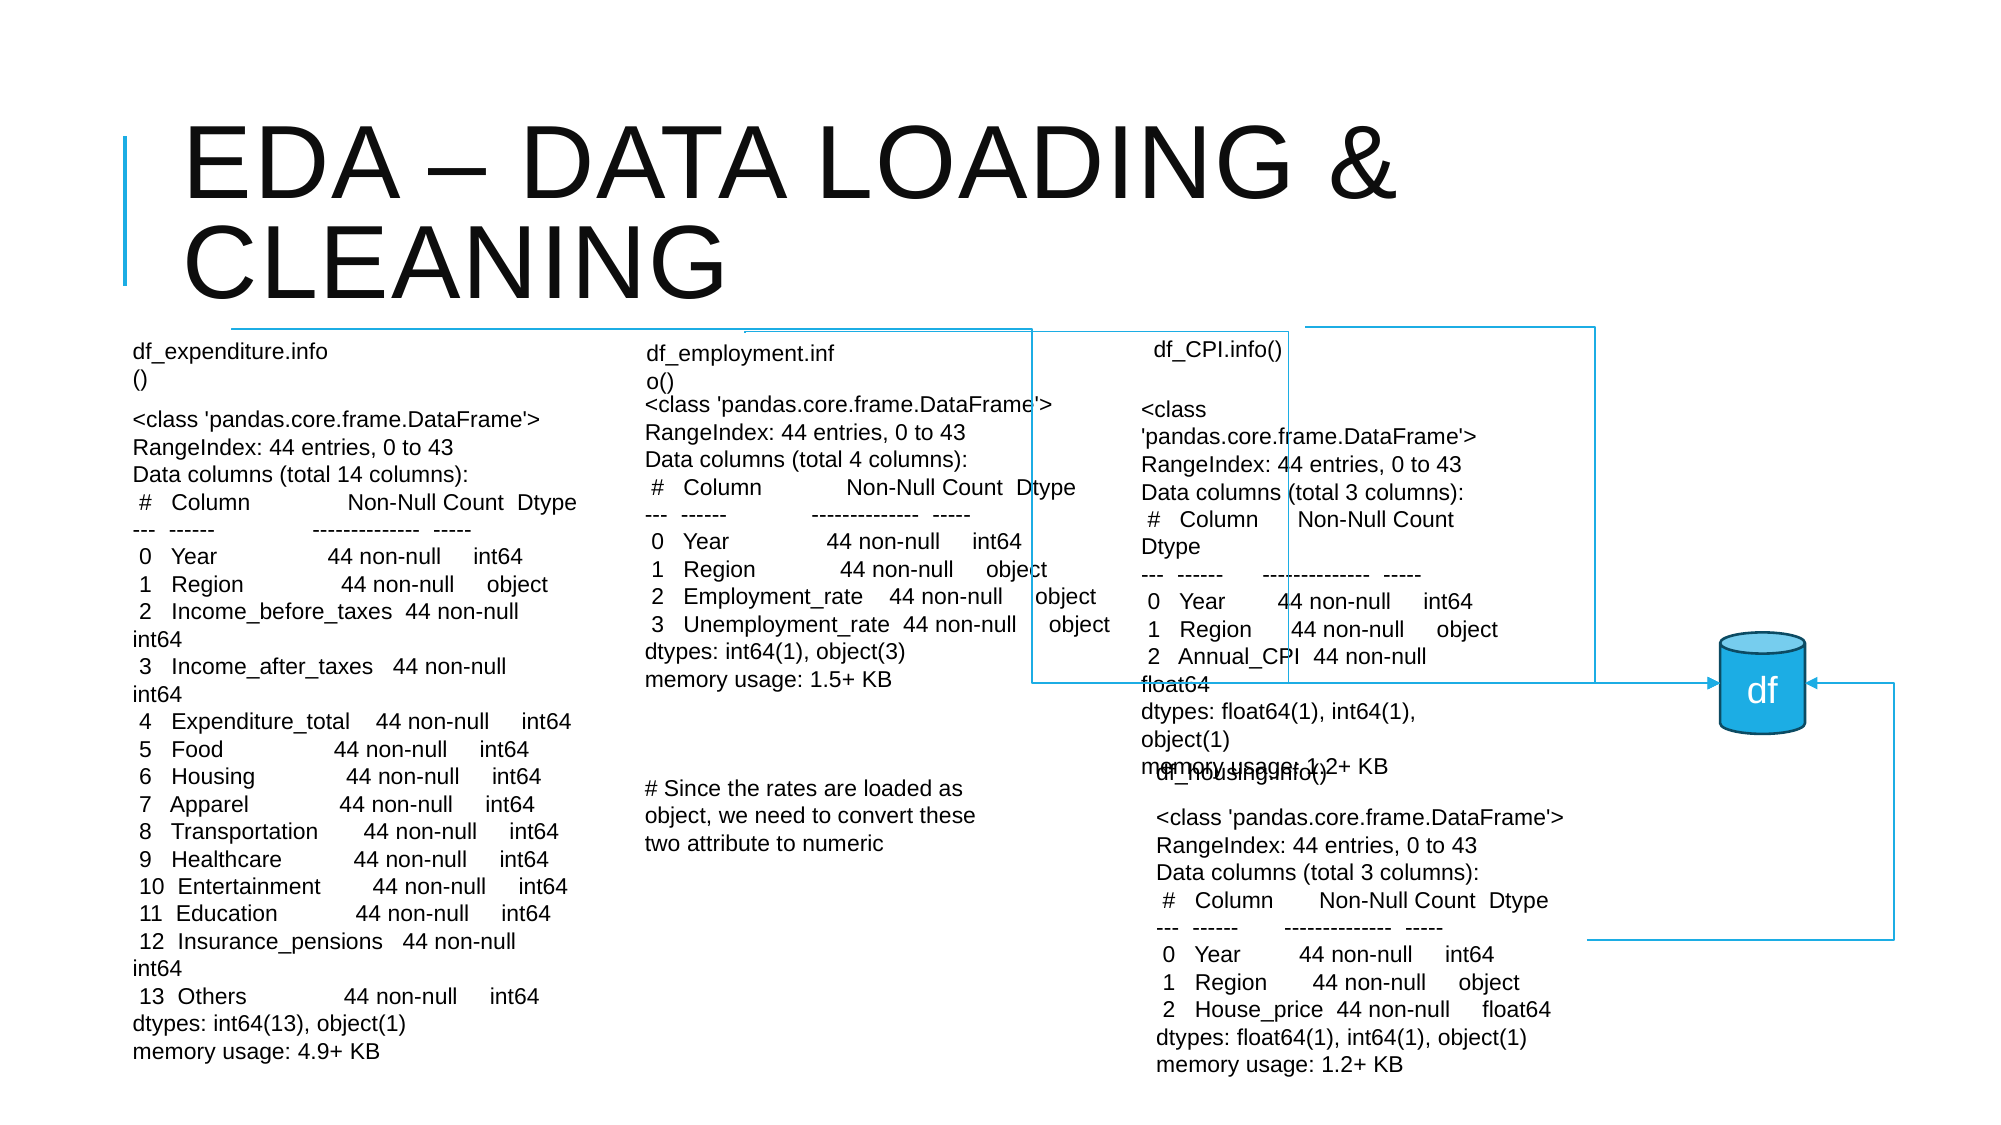

# EDA – Data loading & cleaning
df_CPI.info()
df_expenditure.info()
df_employment.info()
<class 'pandas.core.frame.DataFrame'>
RangeIndex: 44 entries, 0 to 43
Data columns (total 4 columns):
 #   Column             Non-Null Count  Dtype
---  ------             --------------  -----
 0   Year               44 non-null     int64
 1   Region             44 non-null     object
 2   Employment_rate    44 non-null     object
 3   Unemployment_rate  44 non-null     object
dtypes: int64(1), object(3)
memory usage: 1.5+ KB
<class 'pandas.core.frame.DataFrame'>
RangeIndex: 44 entries, 0 to 43
Data columns (total 3 columns):
 #   Column      Non-Null Count  Dtype
---  ------      --------------  -----
 0   Year        44 non-null     int64
 1   Region      44 non-null     object
 2   Annual_CPI  44 non-null     float64
dtypes: float64(1), int64(1), object(1)
memory usage: 1.2+ KB
<class 'pandas.core.frame.DataFrame'>
RangeIndex: 44 entries, 0 to 43
Data columns (total 14 columns):
 #   Column               Non-Null Count  Dtype
---  ------               --------------  -----
 0   Year                 44 non-null     int64
 1   Region               44 non-null     object
 2   Income_before_taxes  44 non-null     int64
 3   Income_after_taxes   44 non-null     int64
 4   Expenditure_total    44 non-null     int64
 5   Food                 44 non-null     int64
 6   Housing              44 non-null     int64
 7   Apparel              44 non-null     int64
 8   Transportation       44 non-null     int64
 9   Healthcare           44 non-null     int64
 10  Entertainment        44 non-null     int64
 11  Education            44 non-null     int64
 12  Insurance_pensions   44 non-null     int64
 13  Others               44 non-null     int64
dtypes: int64(13), object(1)
memory usage: 4.9+ KB
df
df_housing.info()
# Since the rates are loaded as object, we need to convert these two attribute to numeric
<class 'pandas.core.frame.DataFrame'>
RangeIndex: 44 entries, 0 to 43
Data columns (total 3 columns):
 #   Column       Non-Null Count  Dtype
---  ------       --------------  -----
 0   Year         44 non-null     int64
 1   Region       44 non-null     object
 2   House_price  44 non-null     float64
dtypes: float64(1), int64(1), object(1)
memory usage: 1.2+ KB